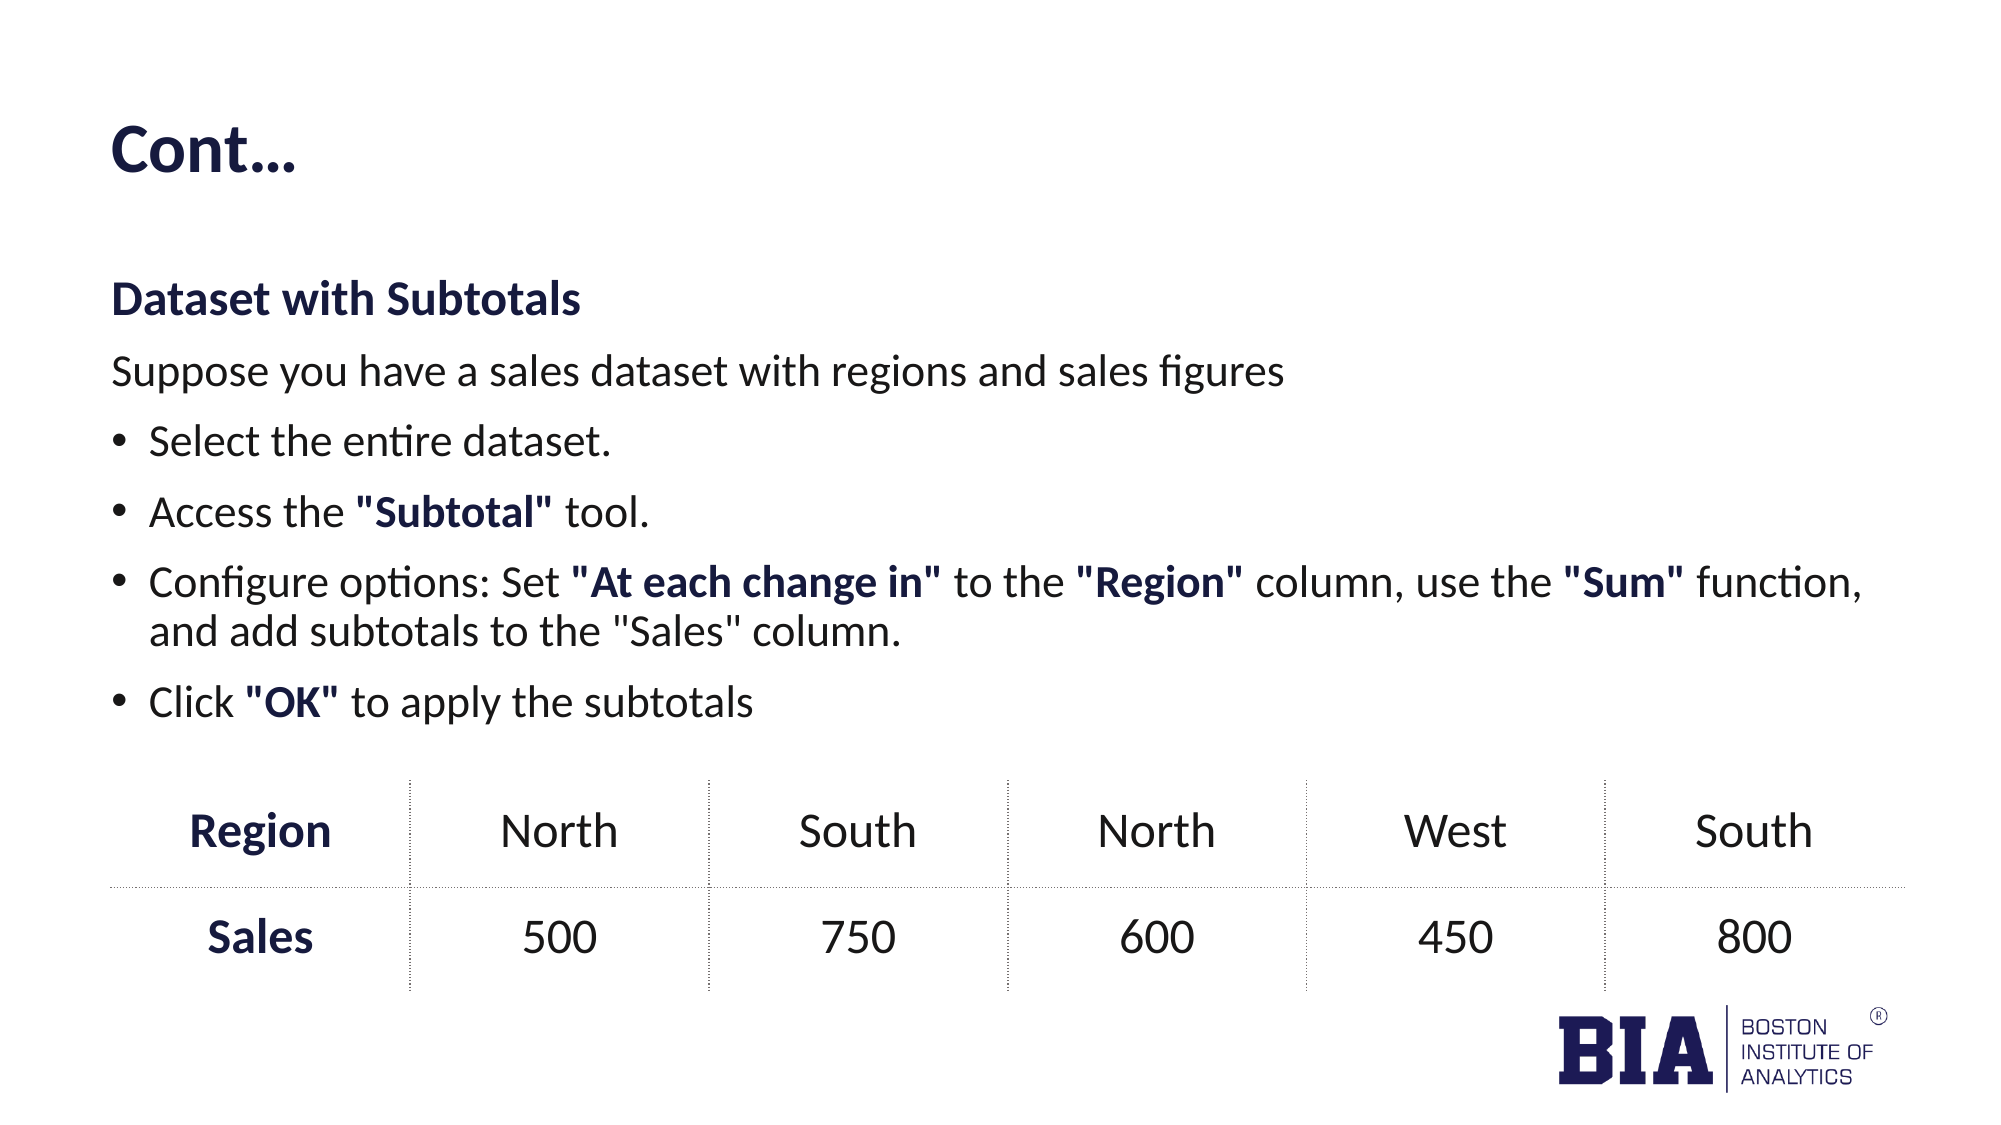

# Cont…
Dataset with Subtotals
Suppose you have a sales dataset with regions and sales figures
Select the entire dataset.
Access the "Subtotal" tool.
Configure options: Set "At each change in" to the "Region" column, use the "Sum" function, and add subtotals to the "Sales" column.
Click "OK" to apply the subtotals
| Region | North | South | North | West | South |
| --- | --- | --- | --- | --- | --- |
| Sales | 500 | 750 | 600 | 450 | 800 |